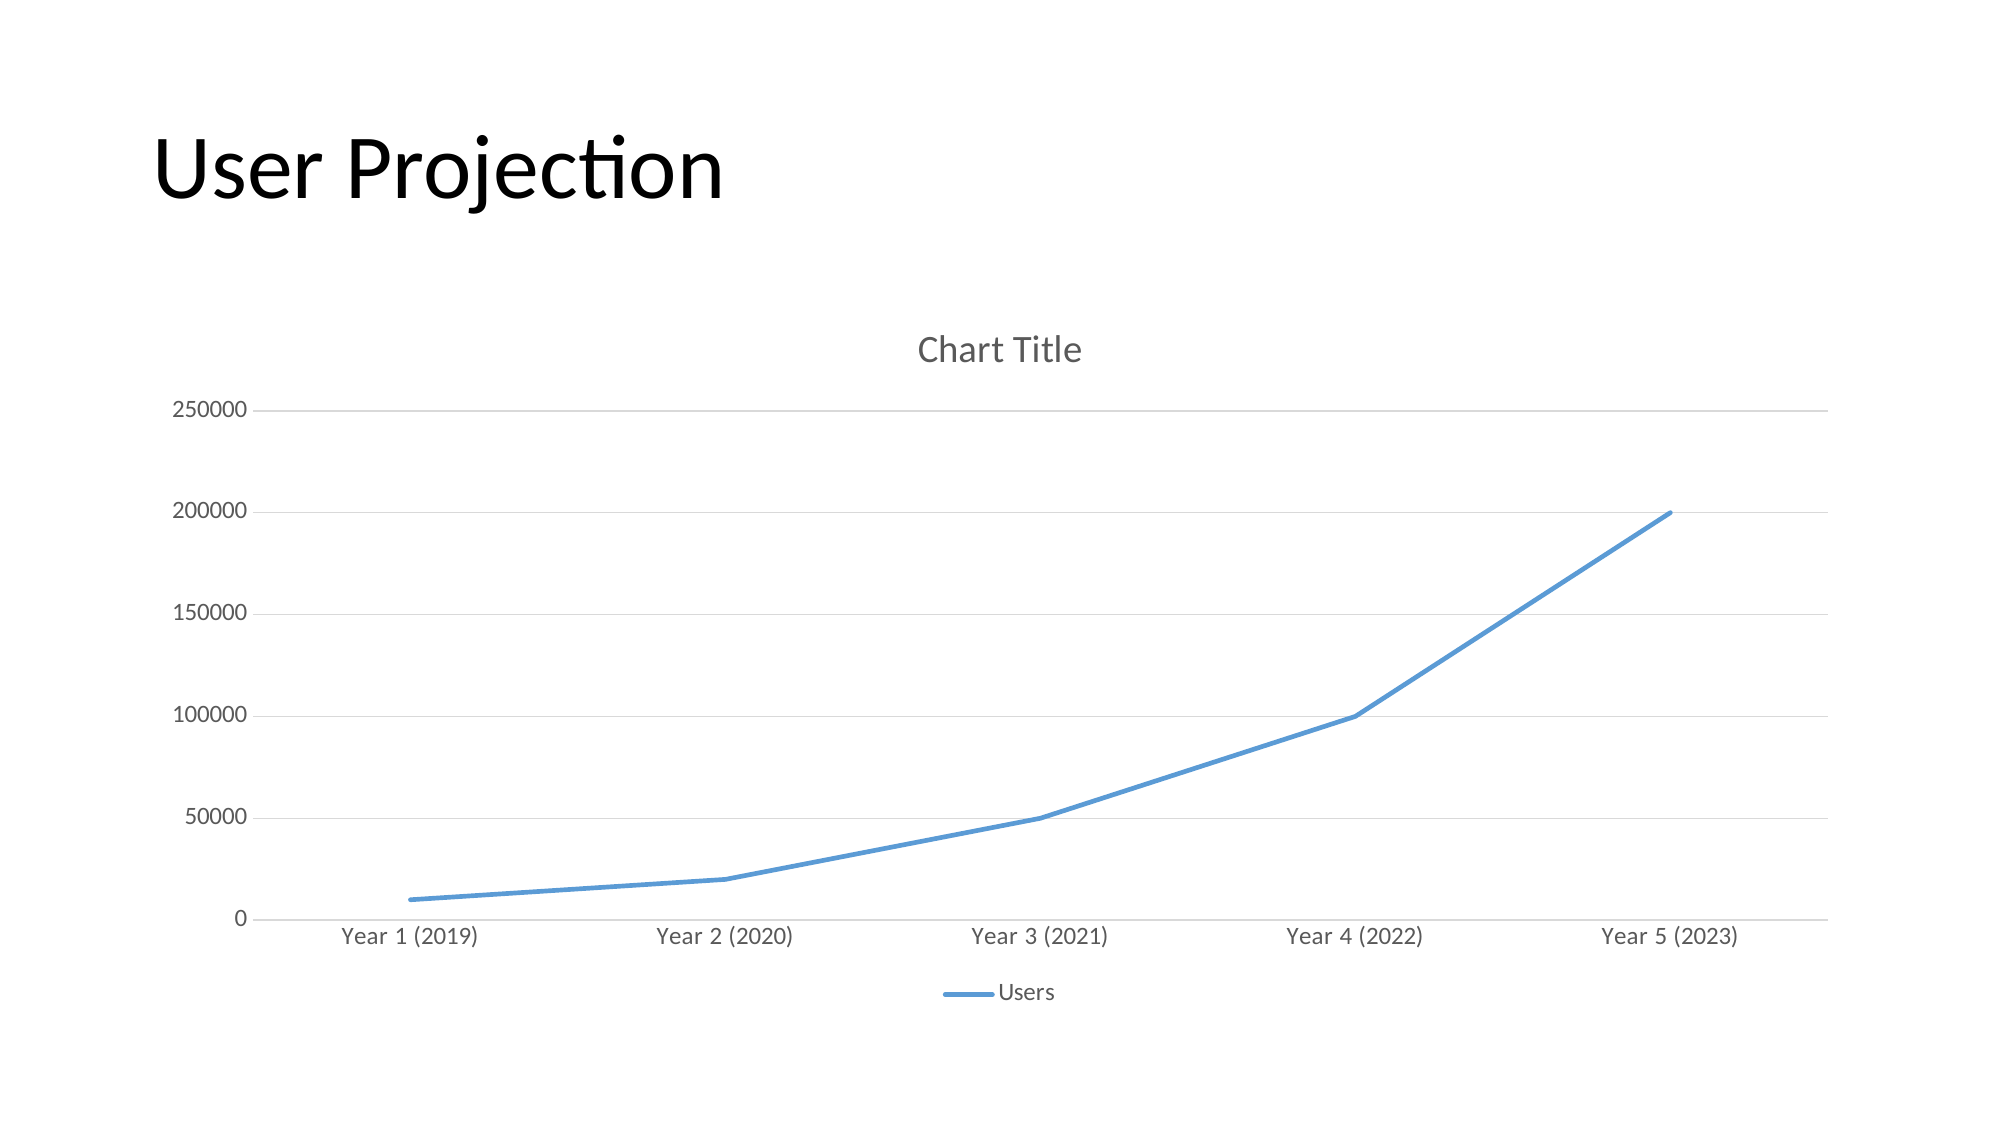

# User Projection

### Chart:

| Category | Users | Column1 | Column2 |
|---|---|---|---|
| Year 1 (2019) | 10000.0 | None | None |
| Year 2 (2020) | 20000.0 | None | None |
| Year 3 (2021) | 50000.0 | None | None |
| Year 4 (2022) | 100000.0 | None | None |
| Year 5 (2023) | 200000.0 | None | None |